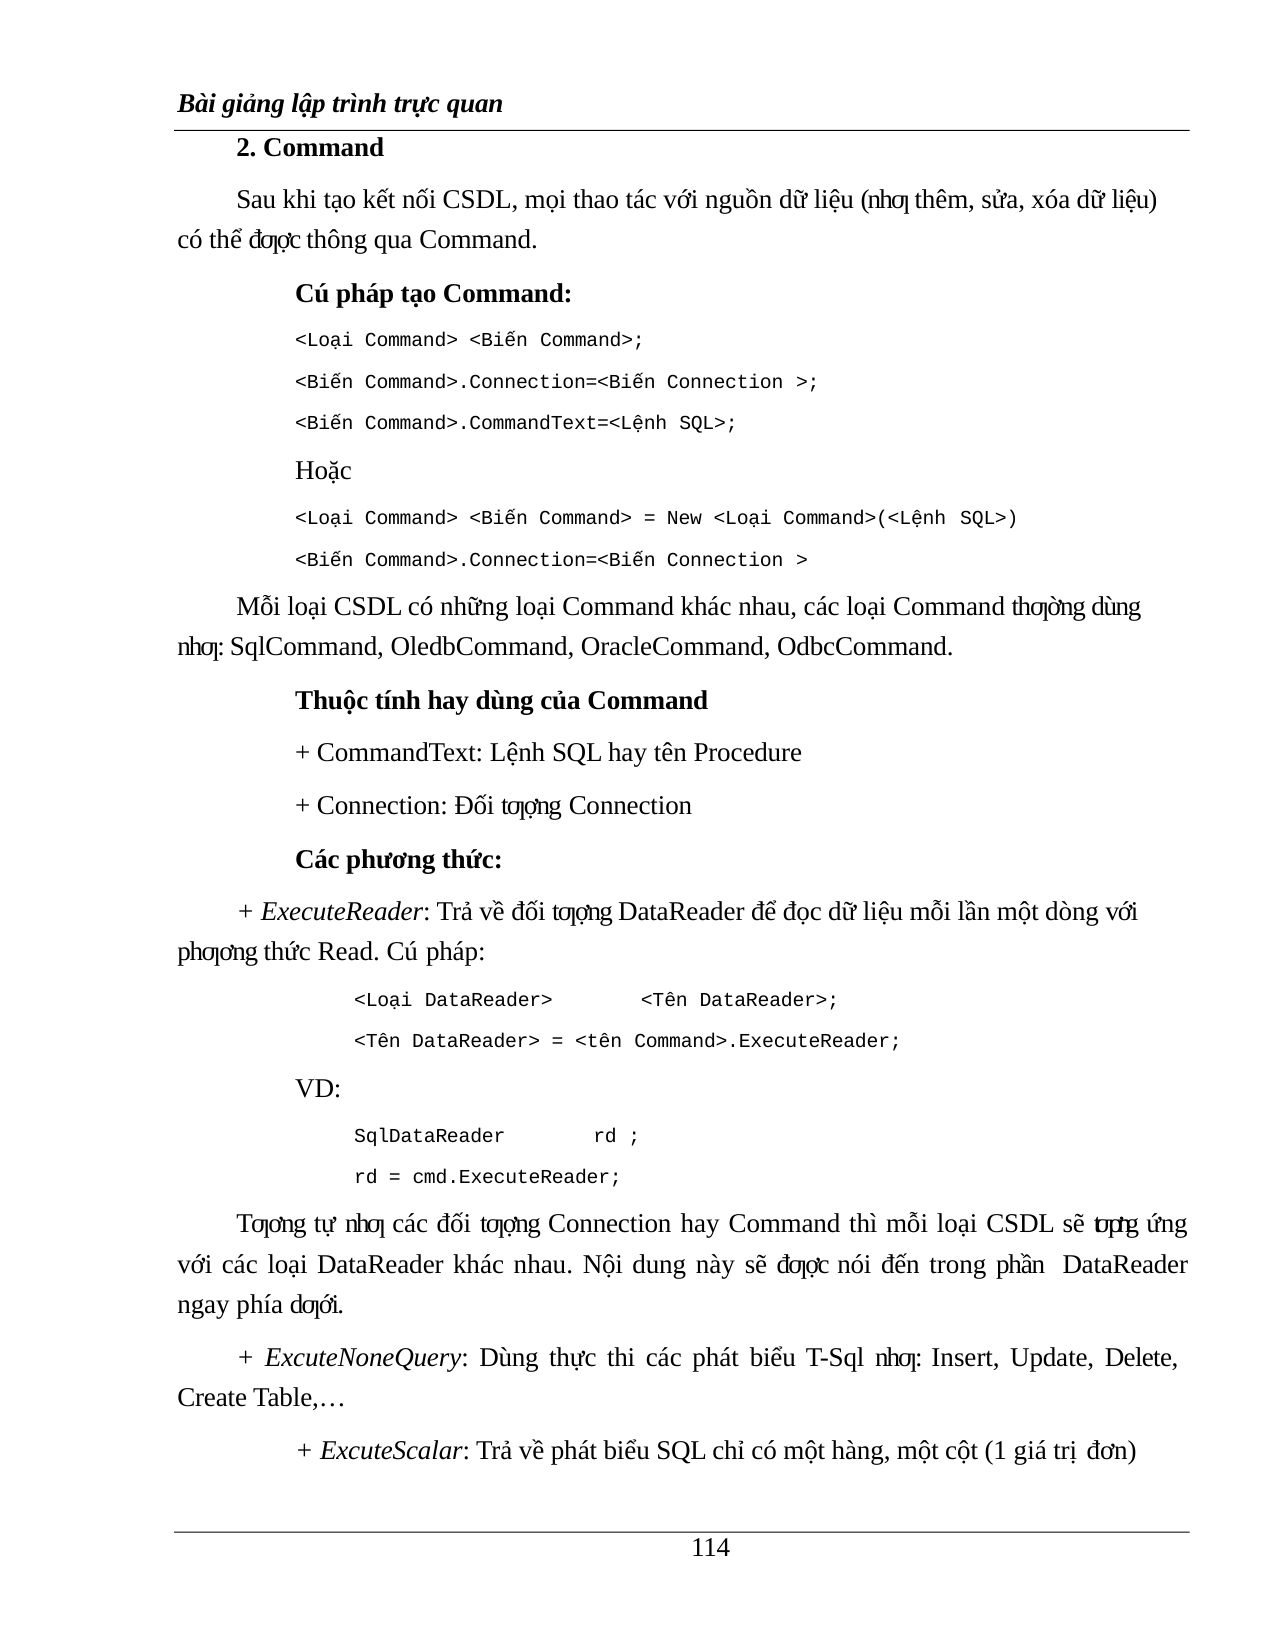

Bài giảng lập trình trực quan
2. Command
Sau khi tạo kết nối CSDL, mọi thao tác với nguồn dữ liệu (nhƣ thêm, sửa, xóa dữ liệu)  có thể đƣợc thông qua Command.
Cú pháp tạo Command:
<Loại Command> <Biến Command>;
<Biến Command>.Connection=<Biến Connection >;
<Biến Command>.CommandText=<Lệnh SQL>;
Hoặc
<Loại Command> <Biến Command> = New <Loại Command>(<Lệnh SQL>)
<Biến Command>.Connection=<Biến Connection >
Mỗi loại CSDL có những loại Command khác nhau, các loại Command thƣờng dùng  nhƣ: SqlCommand, OledbCommand, OracleCommand, OdbcCommand.
Thuộc tính hay dùng của Command
+ CommandText: Lệnh SQL hay tên Procedure
+ Connection: Đối tƣợng Connection
Các phương thức:
+ ExecuteReader: Trả về đối tƣợng DataReader để đọc dữ liệu mỗi lần một dòng với  phƣơng thức Read. Cú pháp:
<Loại DataReader>	<Tên DataReader>;
<Tên DataReader> = <tên Command>.ExecuteReader;
VD:
SqlDataReader	rd ;
rd = cmd.ExecuteReader;
Tƣơng tự nhƣ các đối tƣợng Connection hay Command thì mỗi loại CSDL sẽ tƣơng  ứng với các loại DataReader khác nhau. Nội dung này sẽ đƣợc nói đến trong phần  DataReader ngay phía dƣới.
+ ExcuteNoneQuery: Dùng thực thi các phát biểu T-Sql nhƣ: Insert, Update, Delete,  Create Table,…
+ ExcuteScalar: Trả về phát biểu SQL chỉ có một hàng, một cột (1 giá trị đơn)
114